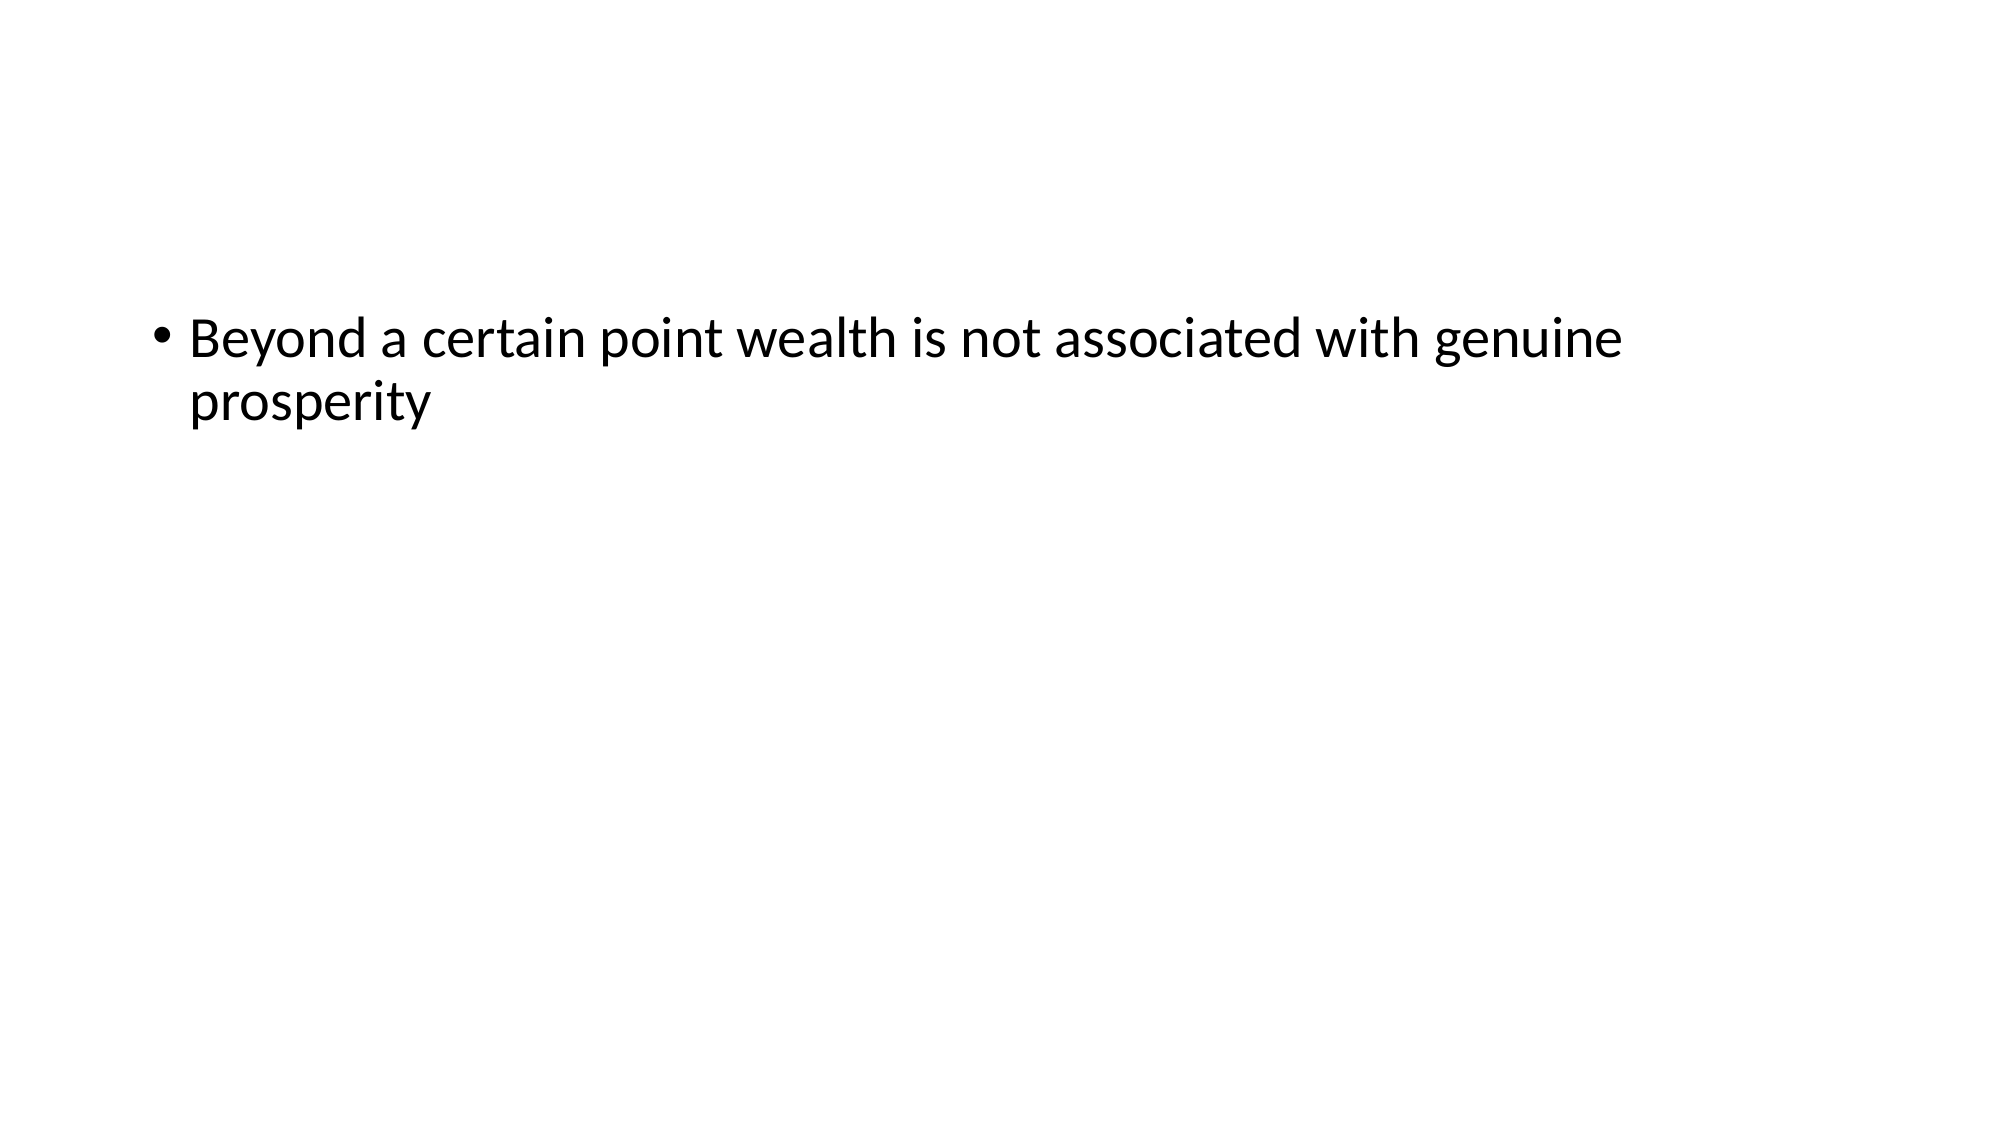

#
Beyond a certain point wealth is not associated with genuine prosperity